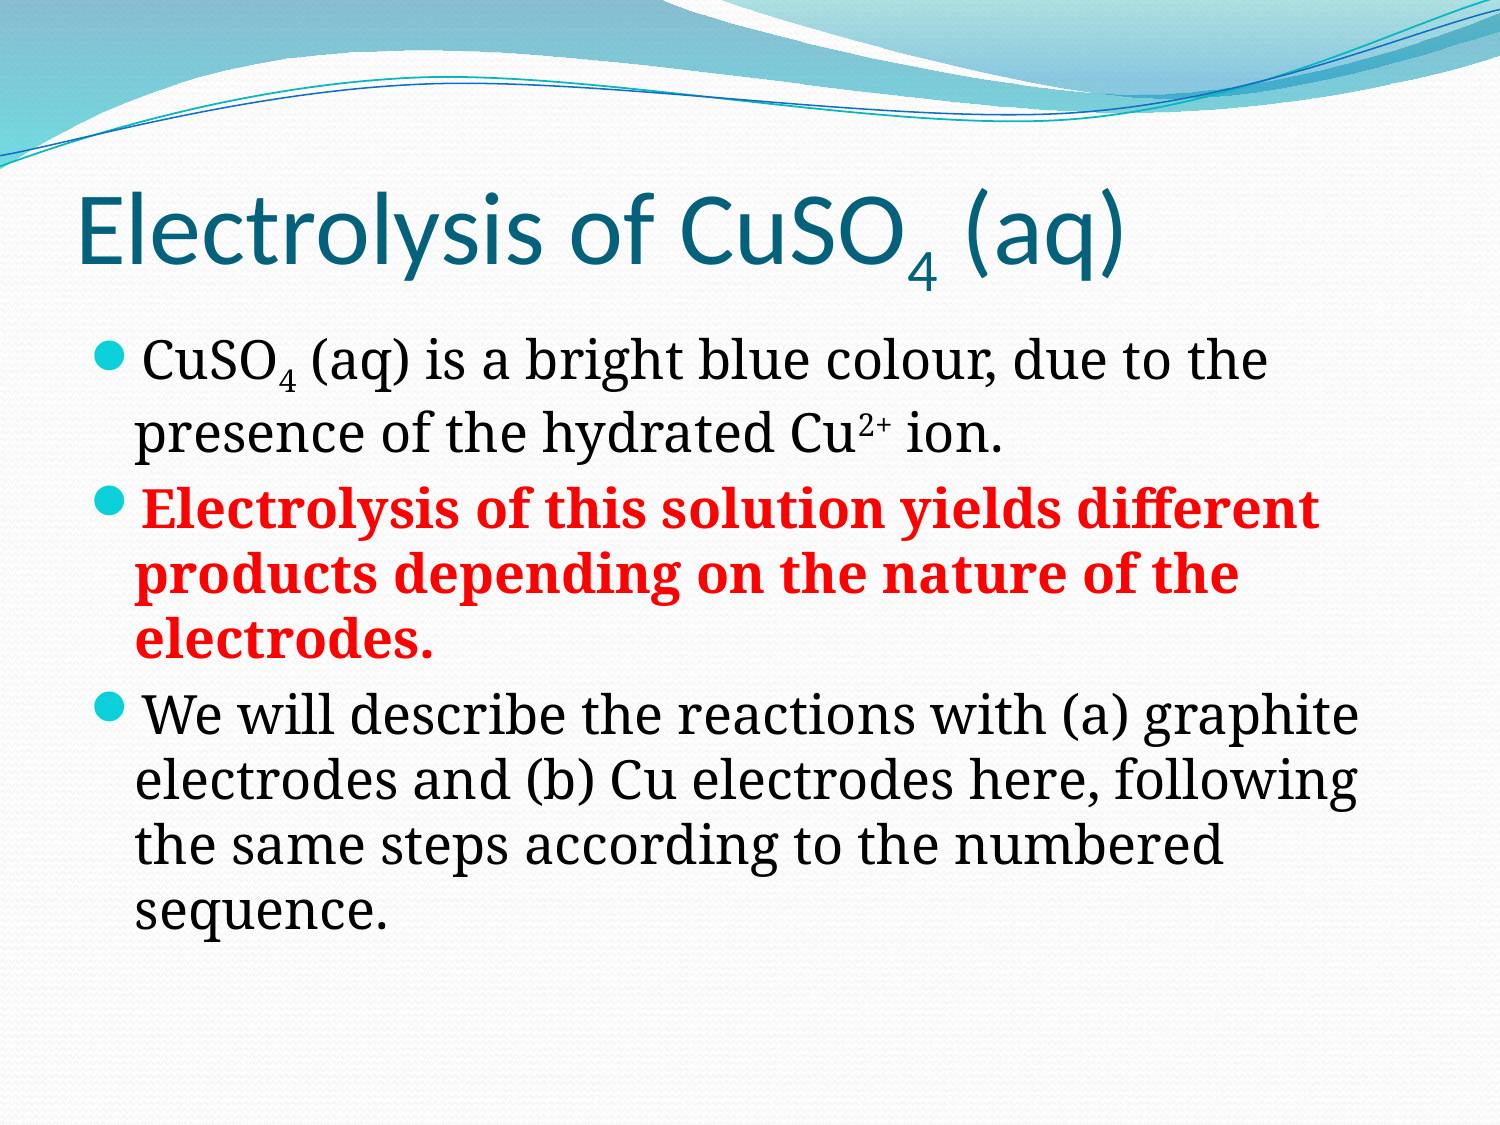

# Electrolysis of CuSO4 (aq)
CuSO4 (aq) is a bright blue colour, due to the presence of the hydrated Cu2+ ion.
Electrolysis of this solution yields different products depending on the nature of the electrodes.
We will describe the reactions with (a) graphite electrodes and (b) Cu electrodes here, following the same steps according to the numbered sequence.